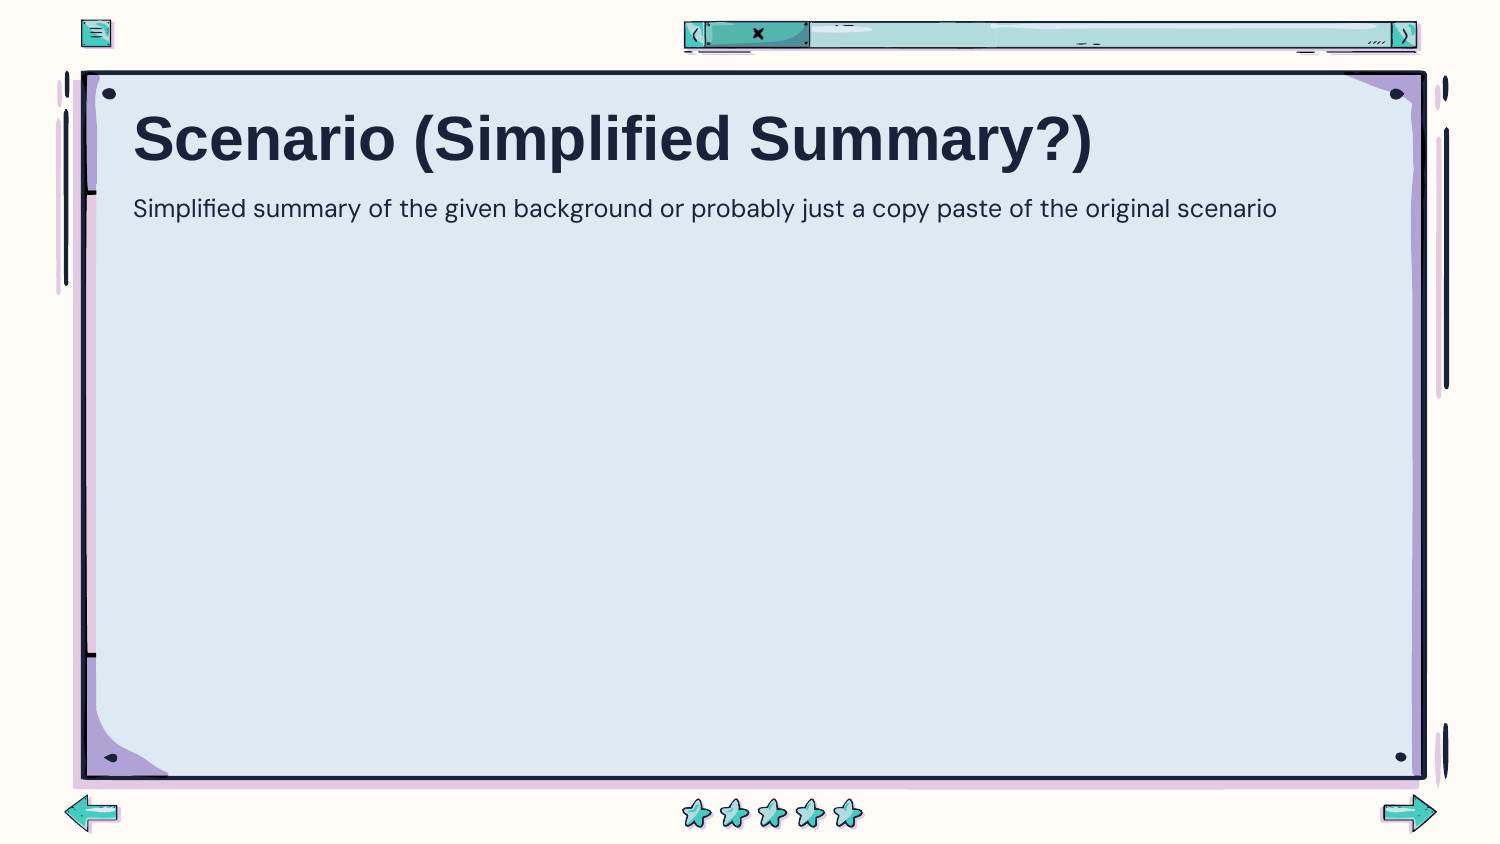

# Scenario (Simplified Summary?)
Simplified summary of the given background or probably just a copy paste of the original scenario